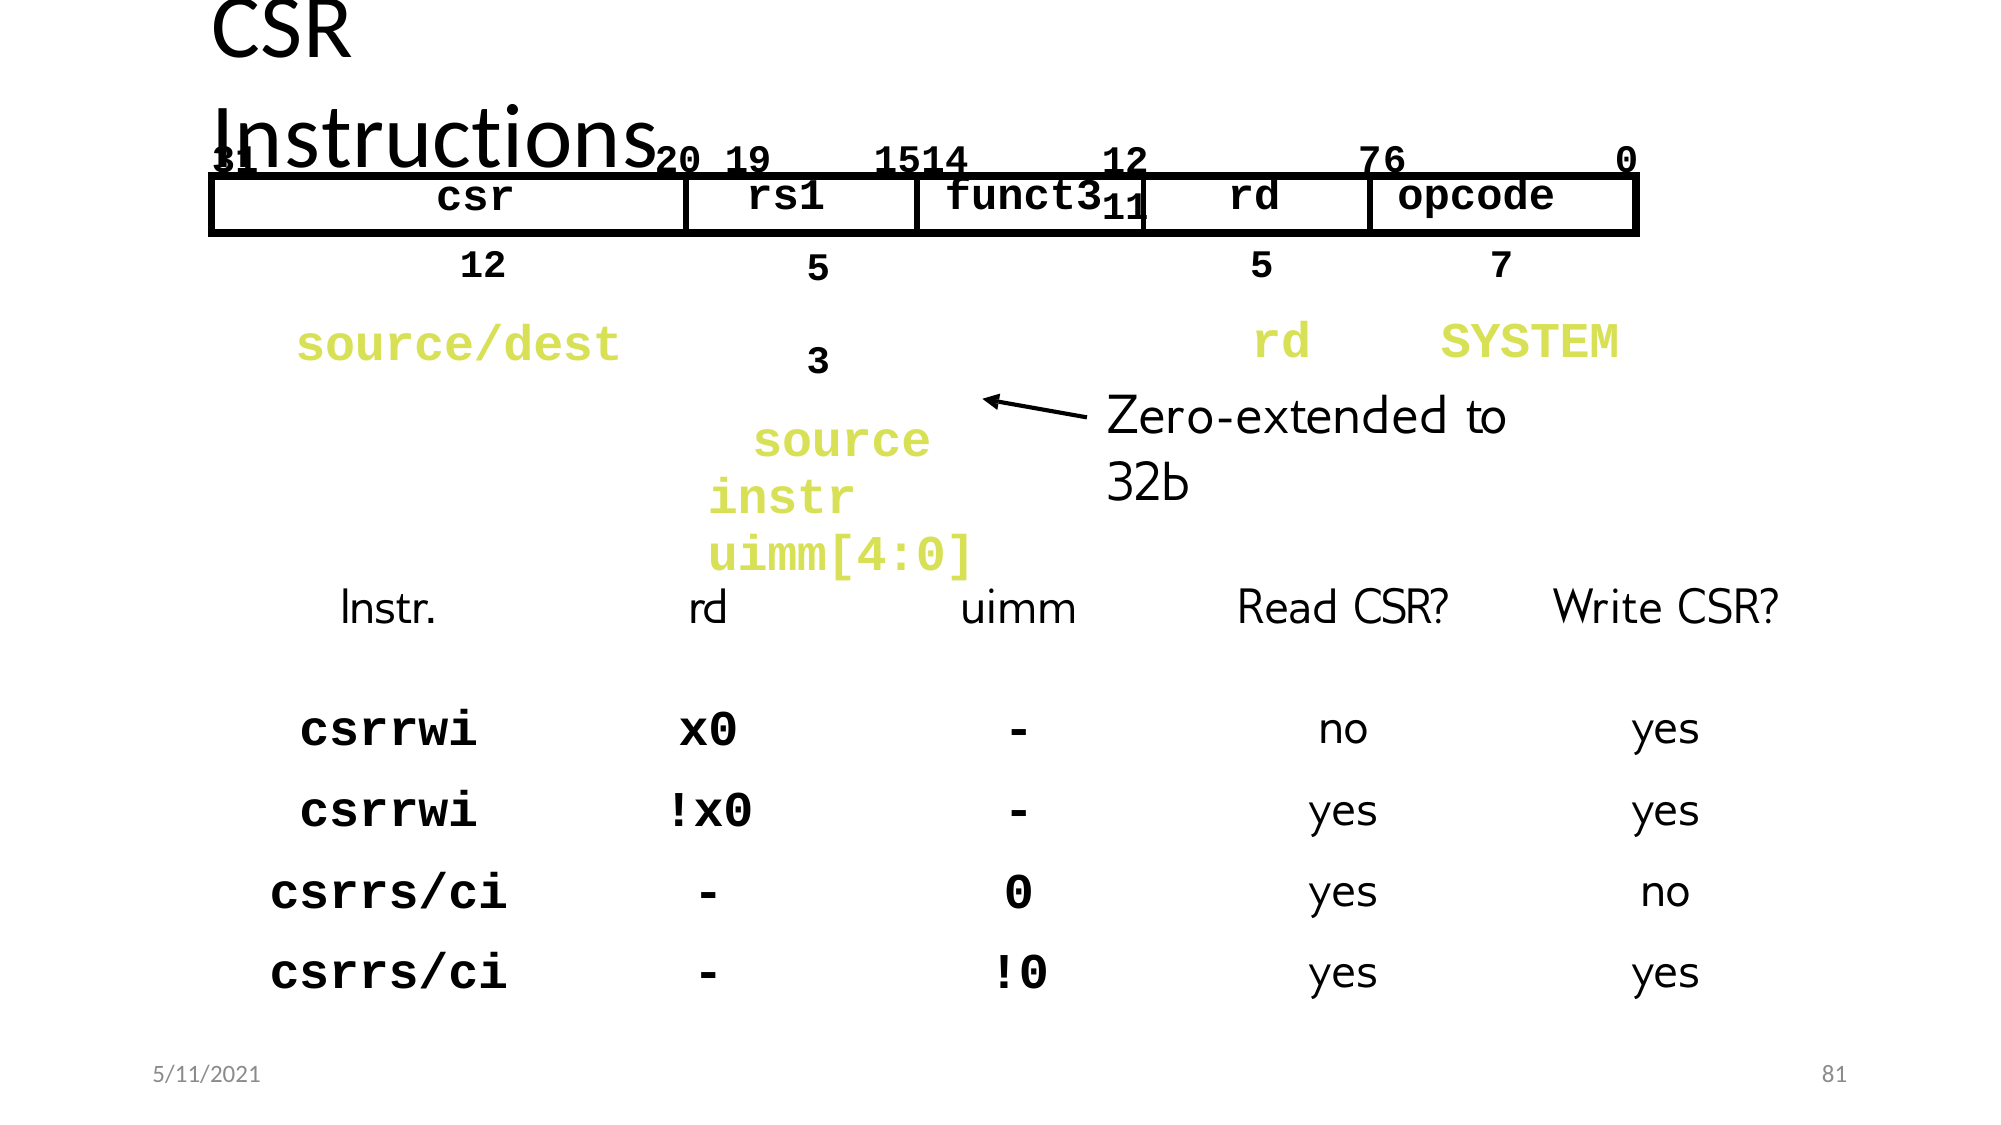

# CSR Instructions
31
20 19	1514

5	3
source	instr  uimm[4:0]
12 11
76
0
| csr | rs1 | funct3 | rd | opcode |
| --- | --- | --- | --- | --- |
12
source/dest
5
rd
7
SYSTEM
Zero-extended to 32b

| Instr. | rd | uimm | Read CSR? | Write CSR? |
| --- | --- | --- | --- | --- |
| csrrwi | x0 | - | no | yes |
| csrrwi | !x0 | - | yes | yes |
| csrrs/ci | - | 0 | yes | no |
| csrrs/ci | - | !0 | yes | yes |
5/11/2021
81